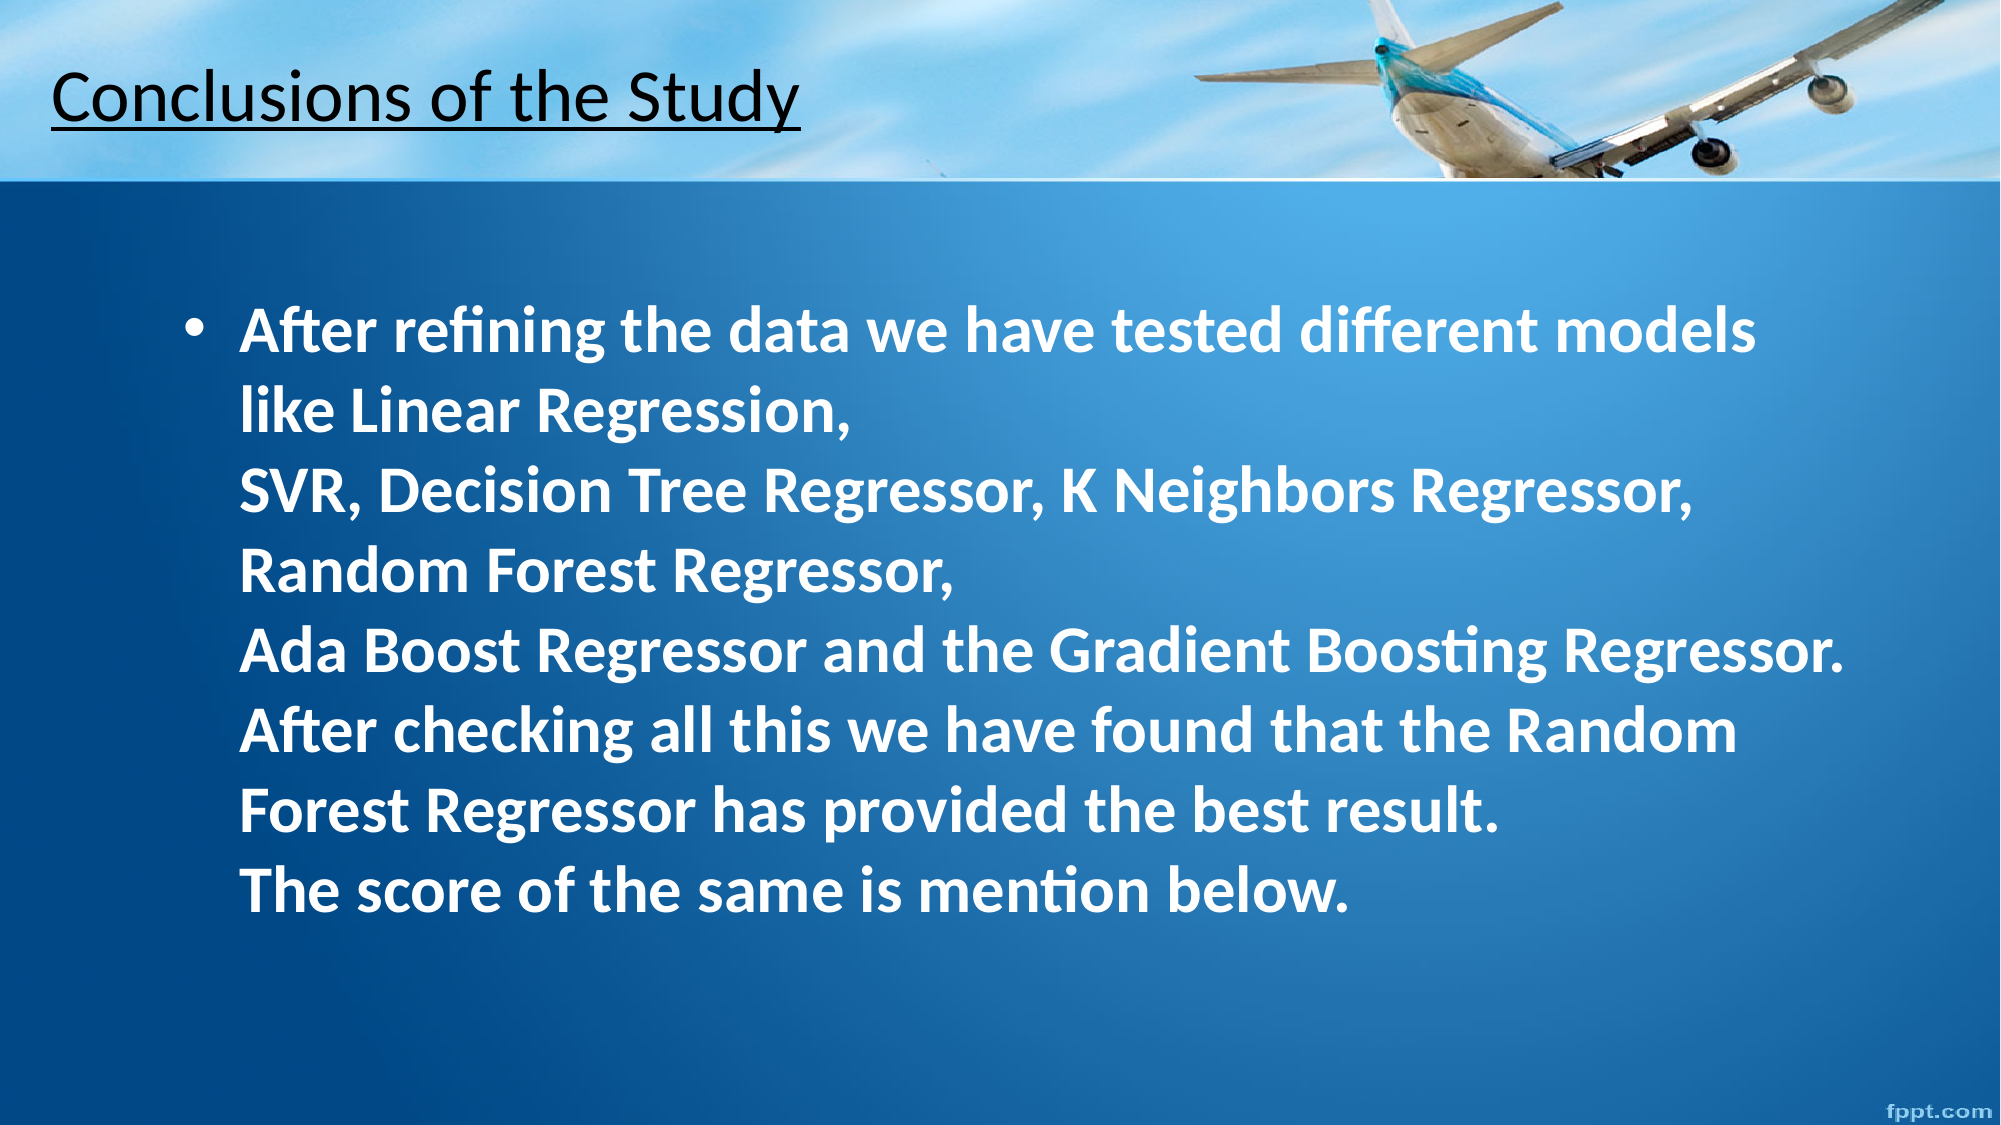

# Conclusions of the Study
After refining the data we have tested different models like Linear Regression,
SVR, Decision Tree Regressor, K Neighbors Regressor, Random Forest Regressor,
Ada Boost Regressor and the Gradient Boosting Regressor. After checking all this we have found that the Random Forest Regressor has provided the best result.
The score of the same is mention below.